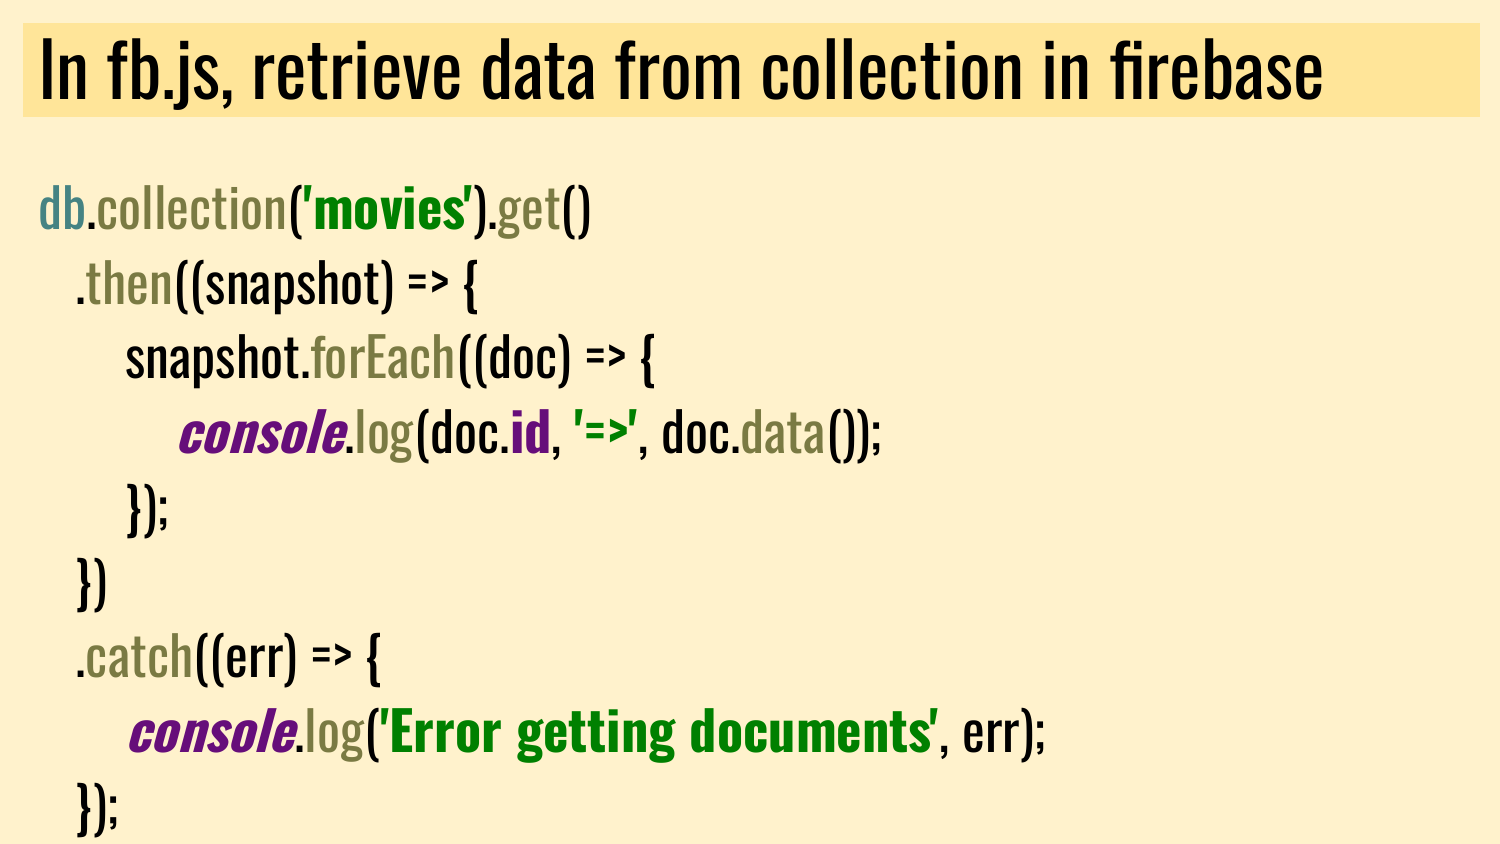

# In fb.js, retrieve data from collection in firebase
db.collection('movies').get()
   .then((snapshot) => {
       snapshot.forEach((doc) => {
           console.log(doc.id, '=>', doc.data());
       });
   })
   .catch((err) => {
       console.log('Error getting documents', err);
   });